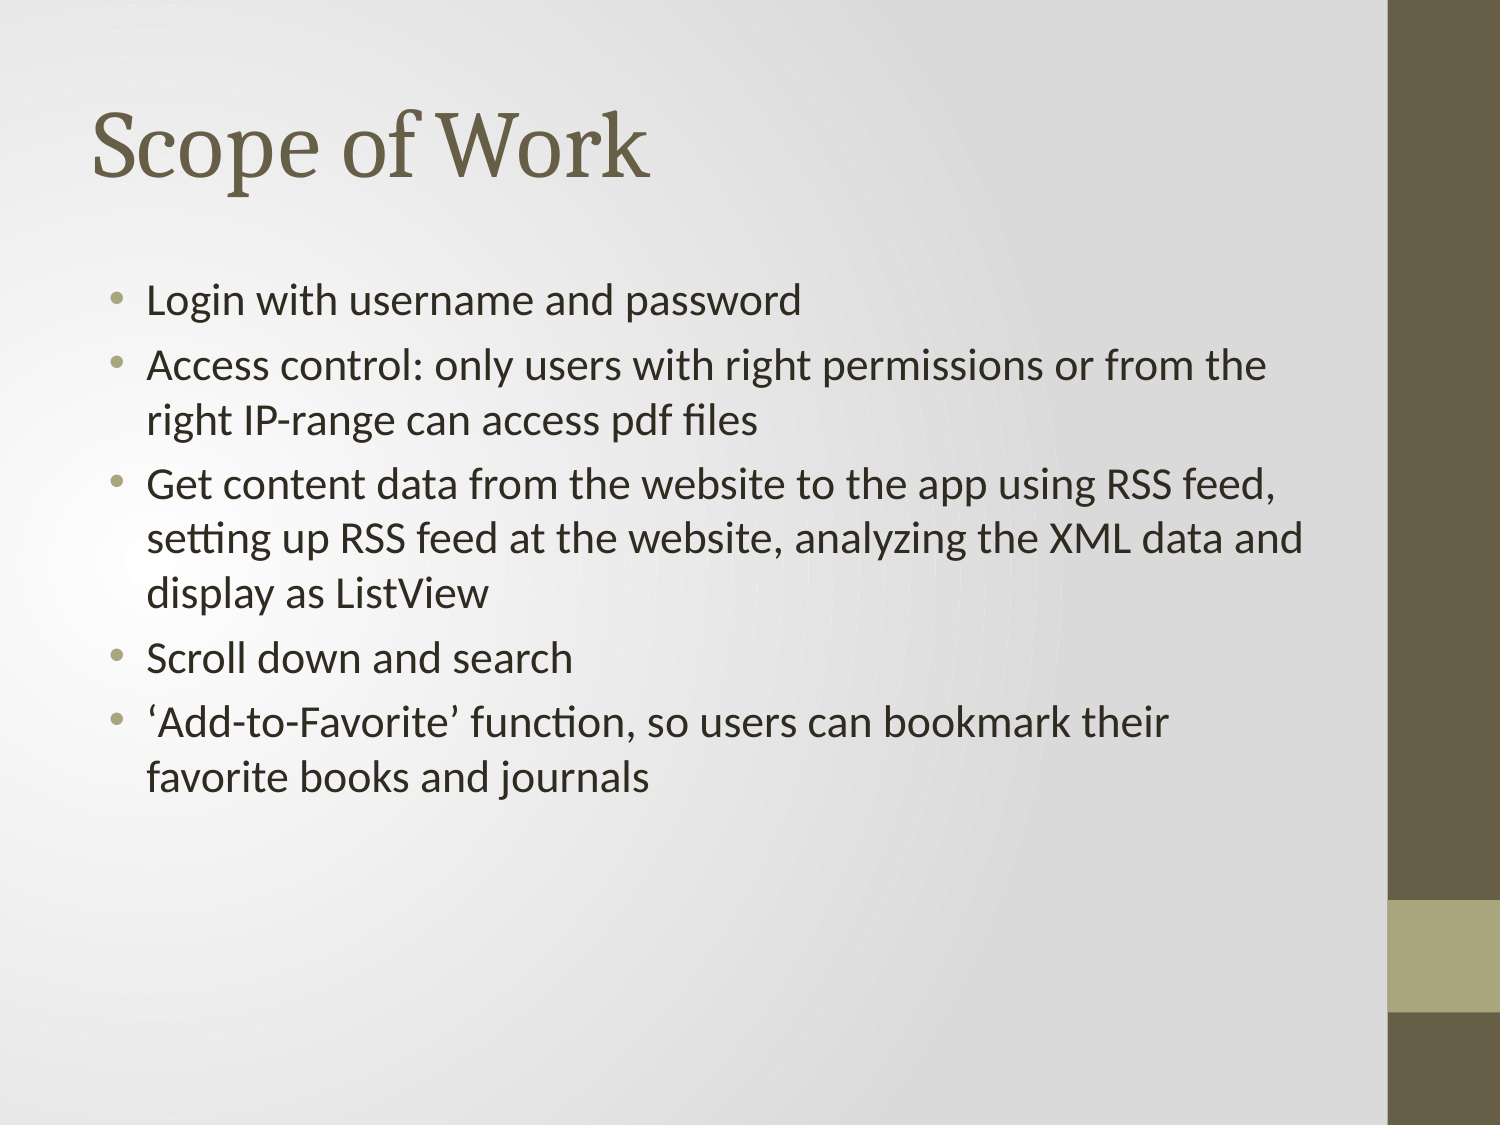

# Scope of Work
Login with username and password
Access control: only users with right permissions or from the right IP-range can access pdf files
Get content data from the website to the app using RSS feed, setting up RSS feed at the website, analyzing the XML data and display as ListView
Scroll down and search
‘Add-to-Favorite’ function, so users can bookmark their favorite books and journals